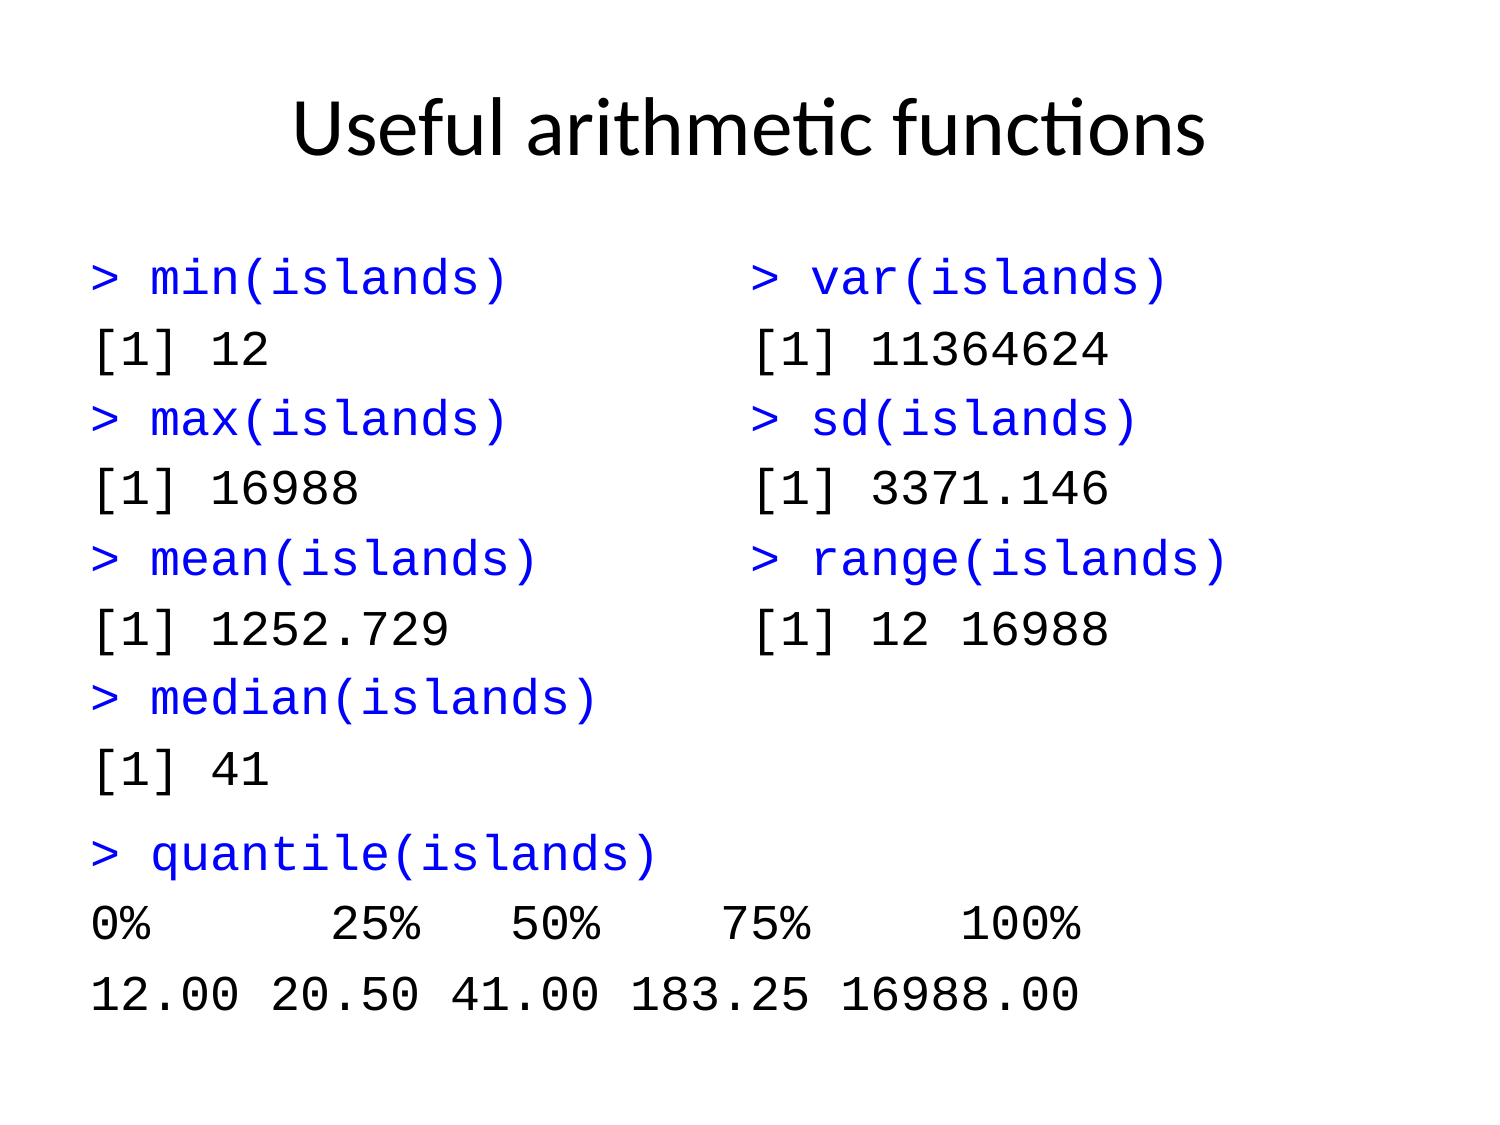

# Useful arithmetic functions
> min(islands)
[1] 12
> max(islands)
[1] 16988
> mean(islands)
[1] 1252.729
> median(islands)
[1] 41
> var(islands)
[1] 11364624
> sd(islands)
[1] 3371.146
> range(islands)
[1] 12 16988
> quantile(islands)
0%      25%   50%    75%     100%
12.00 20.50 41.00 183.25 16988.00